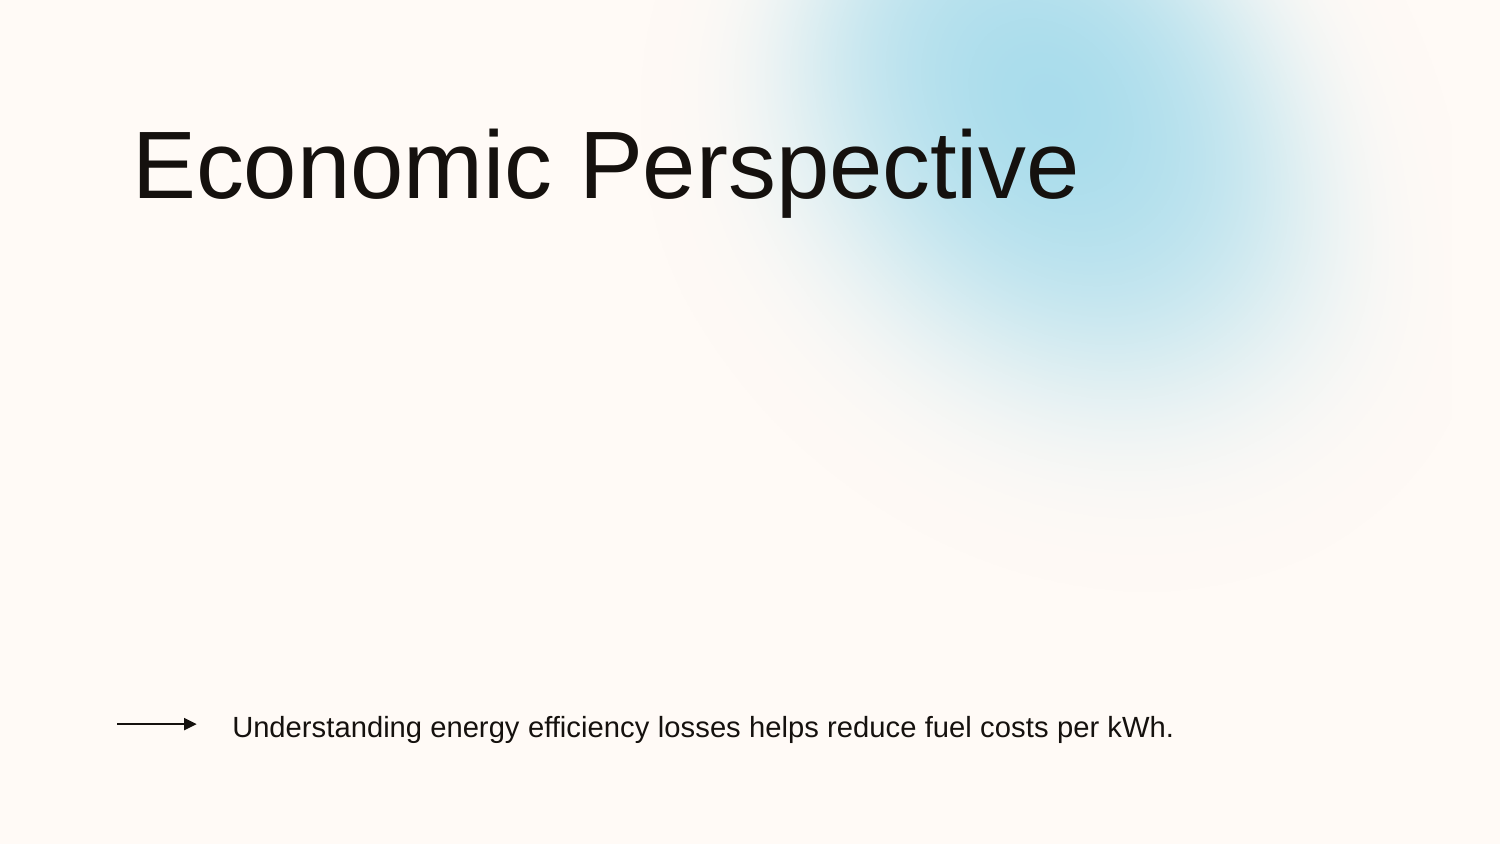

# Economic Perspective

Understanding energy efficiency losses helps reduce fuel costs per kWh.